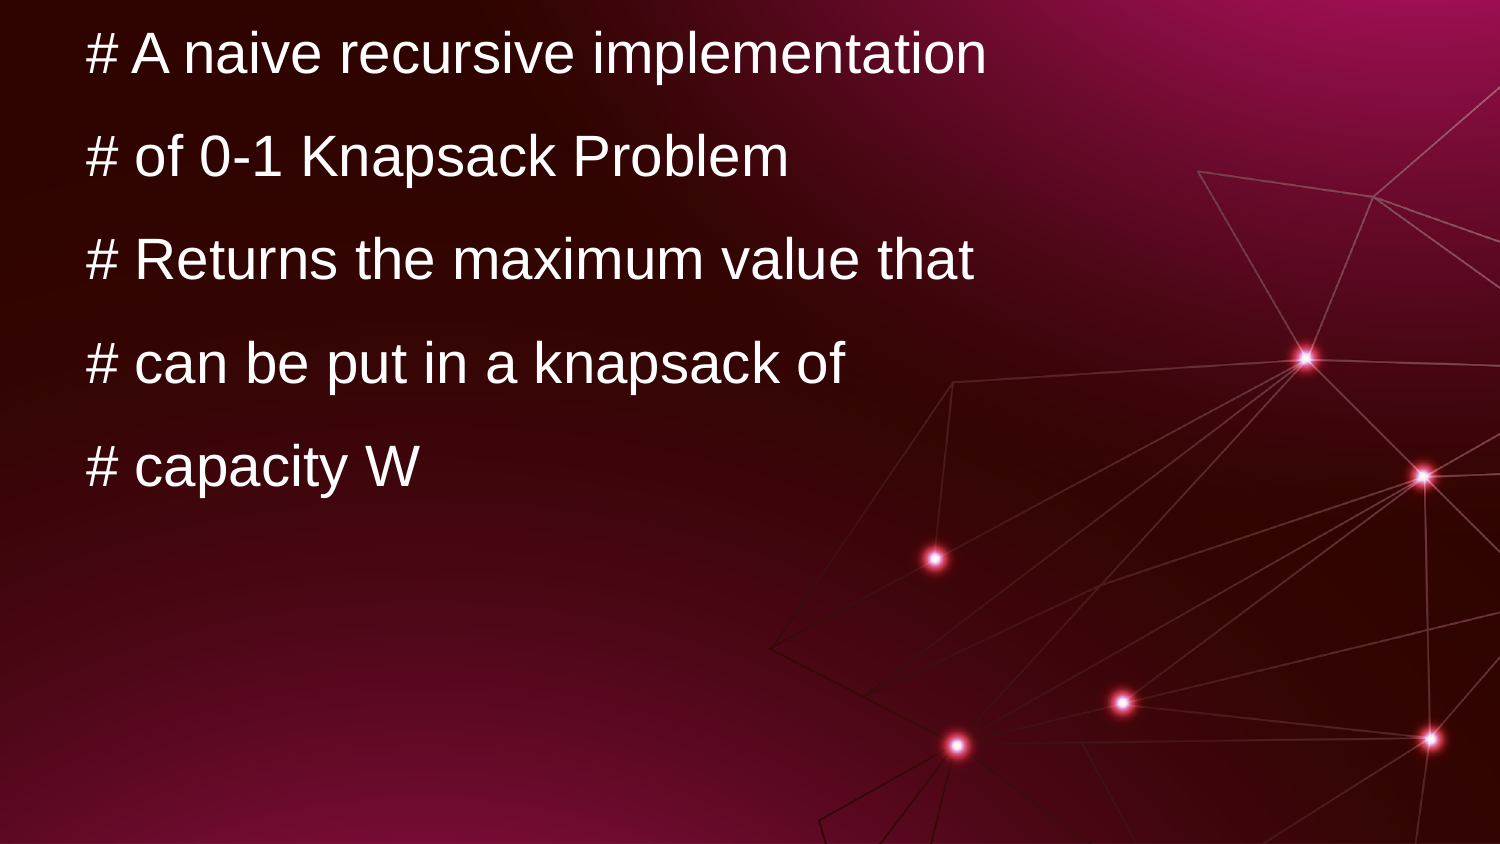

# A naive recursive implementation
# of 0-1 Knapsack Problem
# Returns the maximum value that
# can be put in a knapsack of
# capacity W